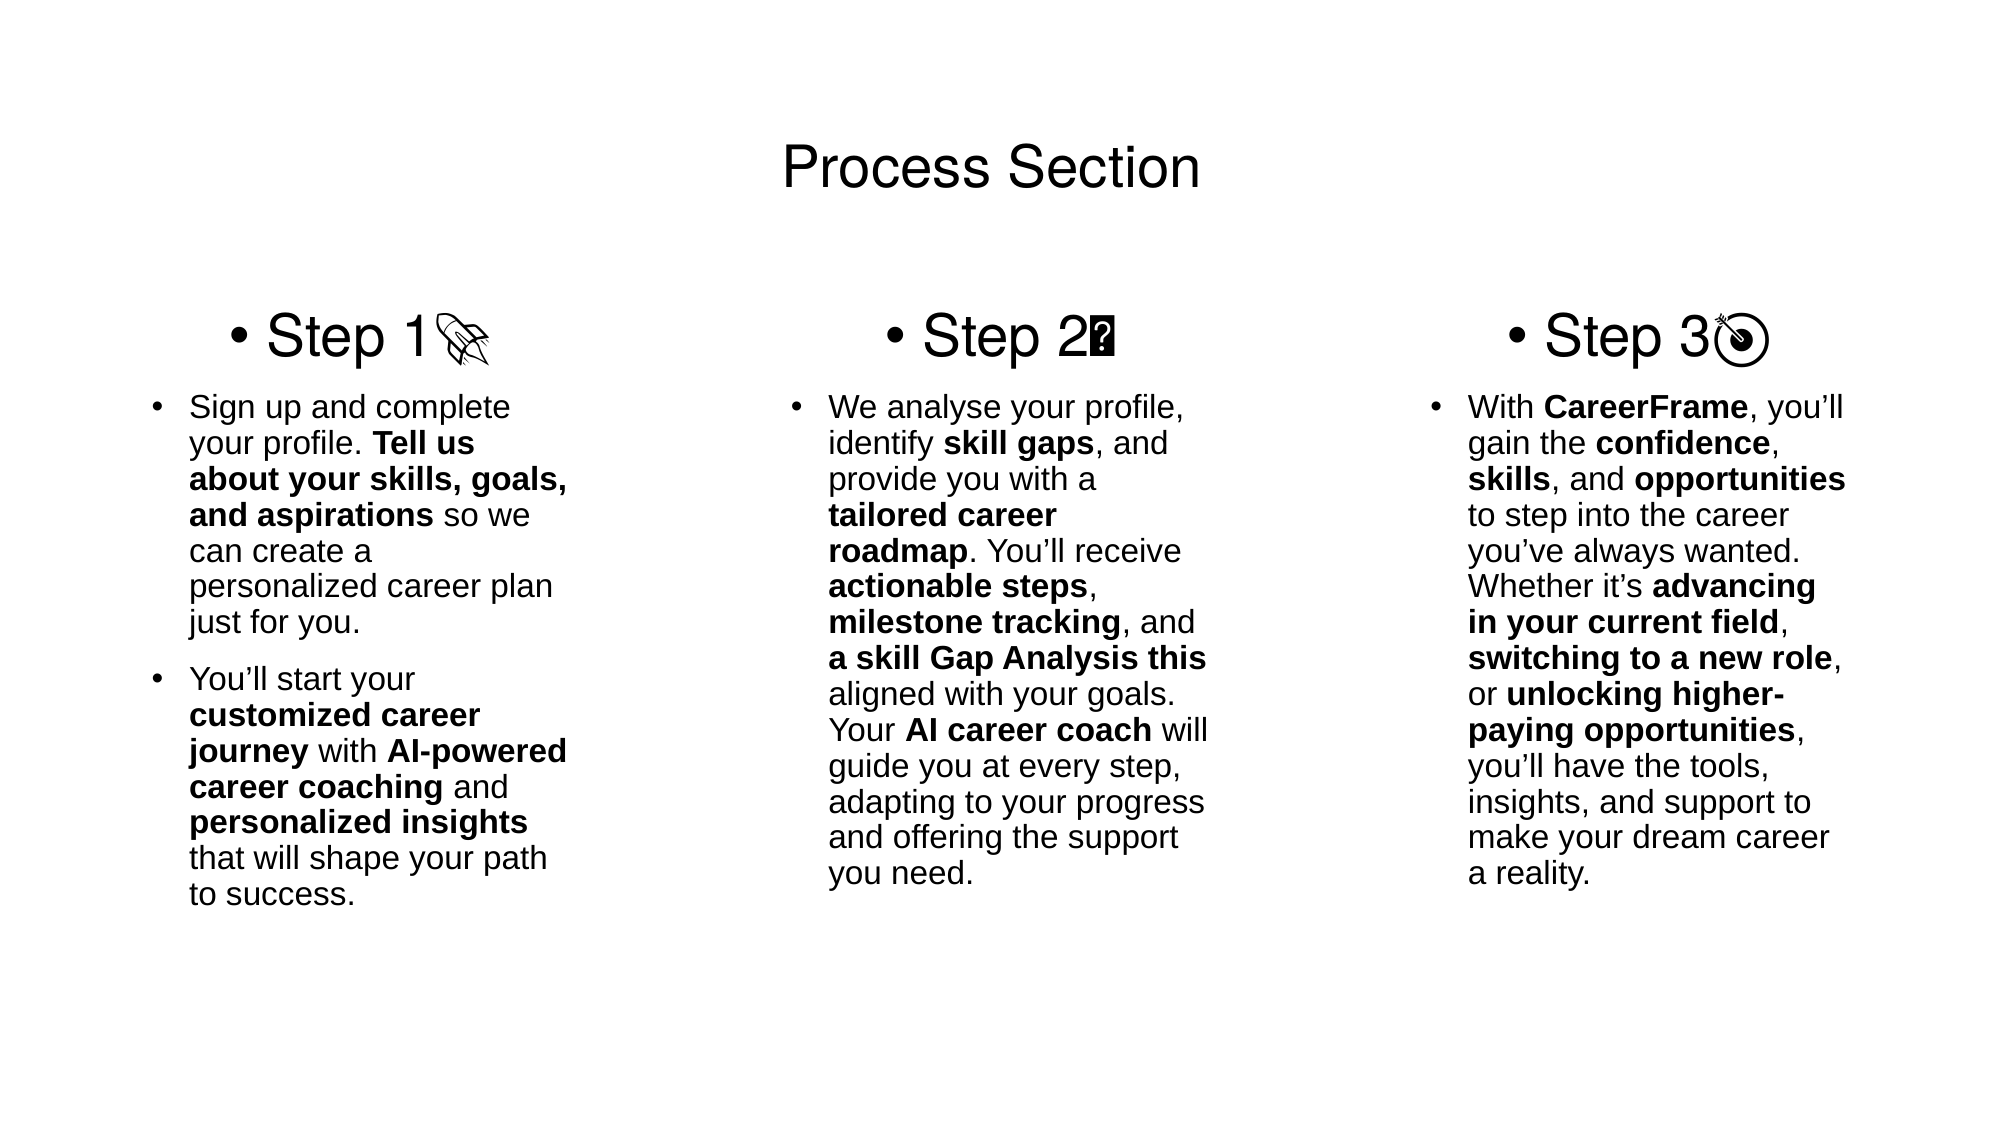

# Process Section
Step 3🎯
With CareerFrame, you’ll gain the confidence, skills, and opportunities to step into the career you’ve always wanted. Whether it’s advancing in your current field, switching to a new role, or unlocking higher-paying opportunities, you’ll have the tools, insights, and support to make your dream career a reality.
Step 1🚀
Sign up and complete your profile. Tell us about your skills, goals, and aspirations so we can create a personalized career plan just for you.
You’ll start your customized career journey with AI-powered career coaching and personalized insights that will shape your path to success.
Step 2🧭
We analyse your profile, identify skill gaps, and provide you with a tailored career roadmap. You’ll receive actionable steps, milestone tracking, and a skill Gap Analysis this aligned with your goals. Your AI career coach will guide you at every step, adapting to your progress and offering the support you need.